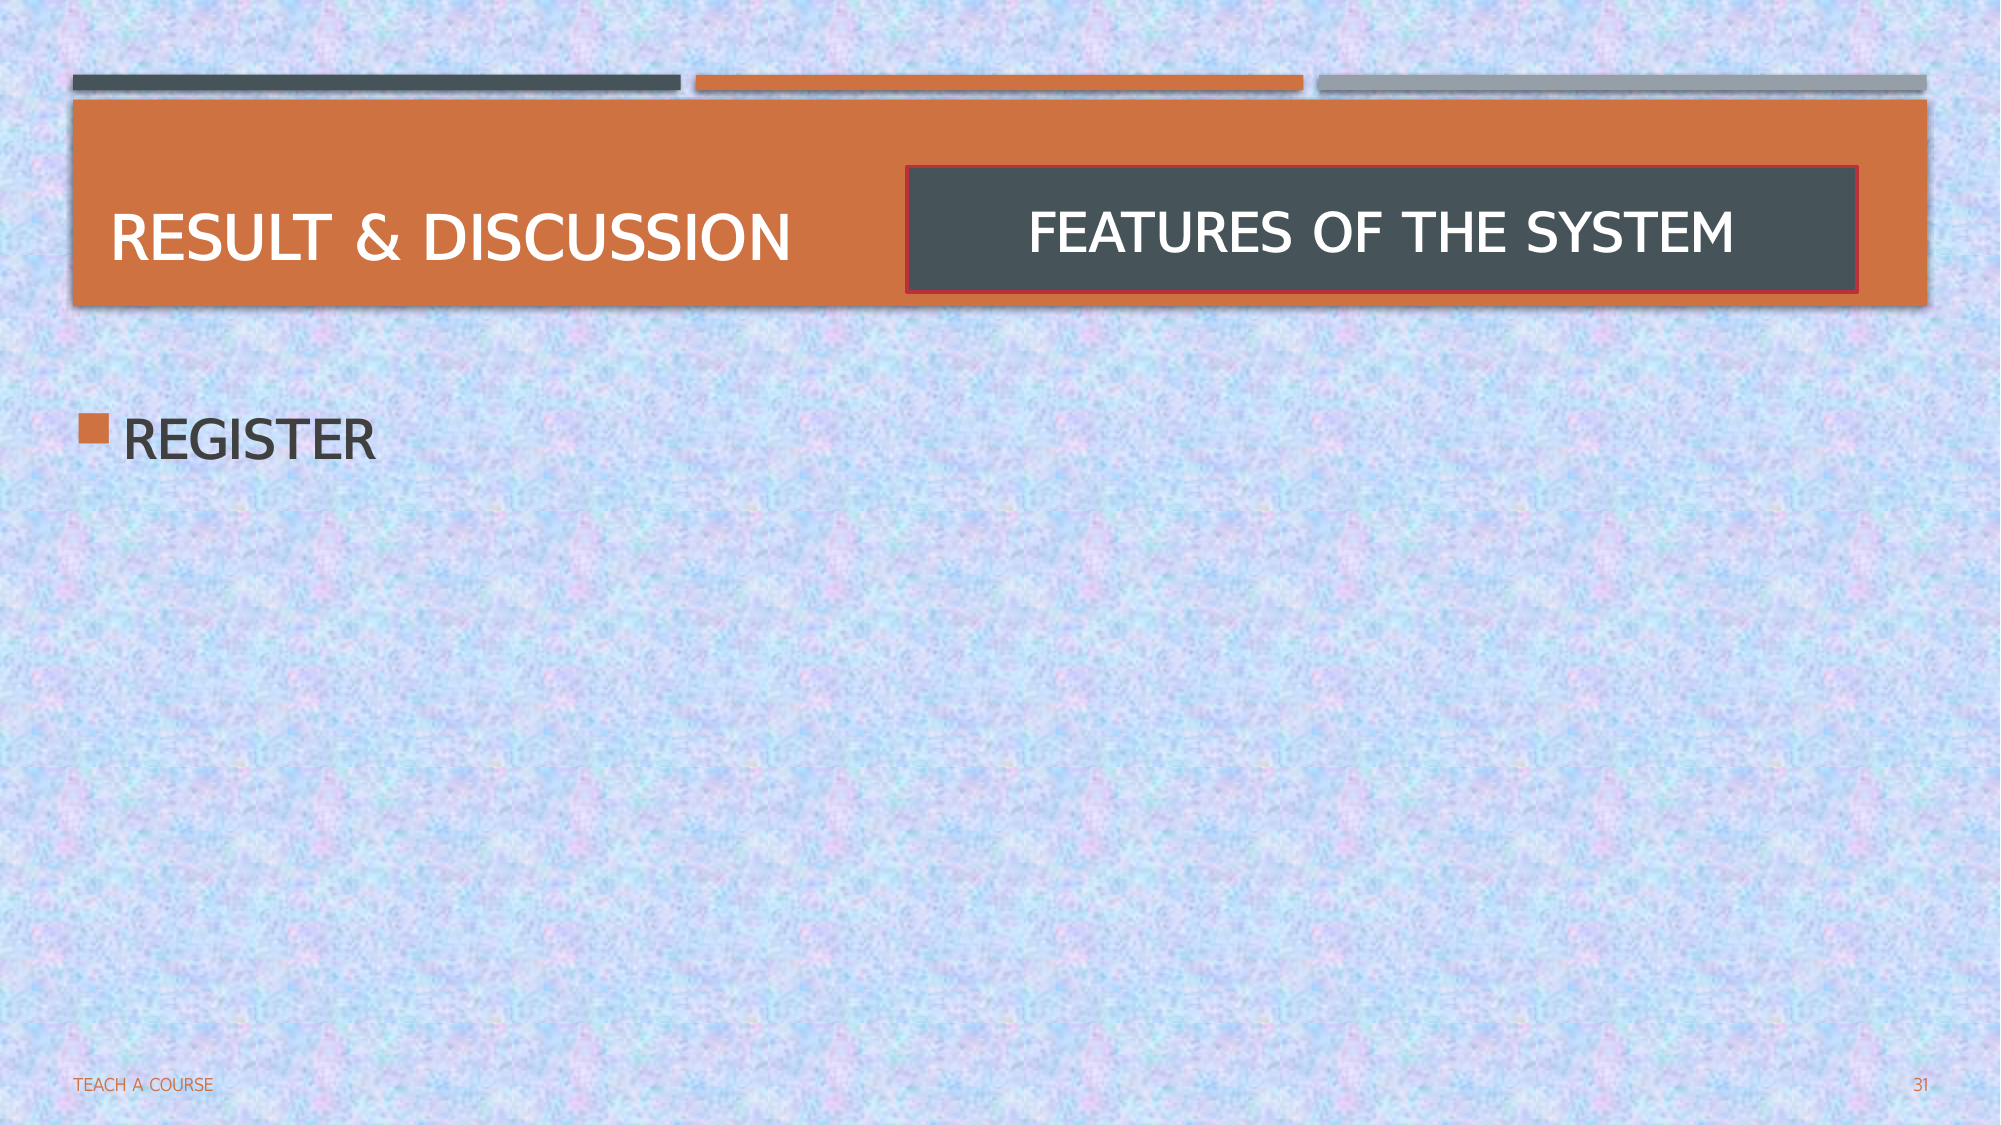

# RESULT & DISCUSSION
FEATURES OF THE SYSTEM
REGISTER
Teach a Course
31